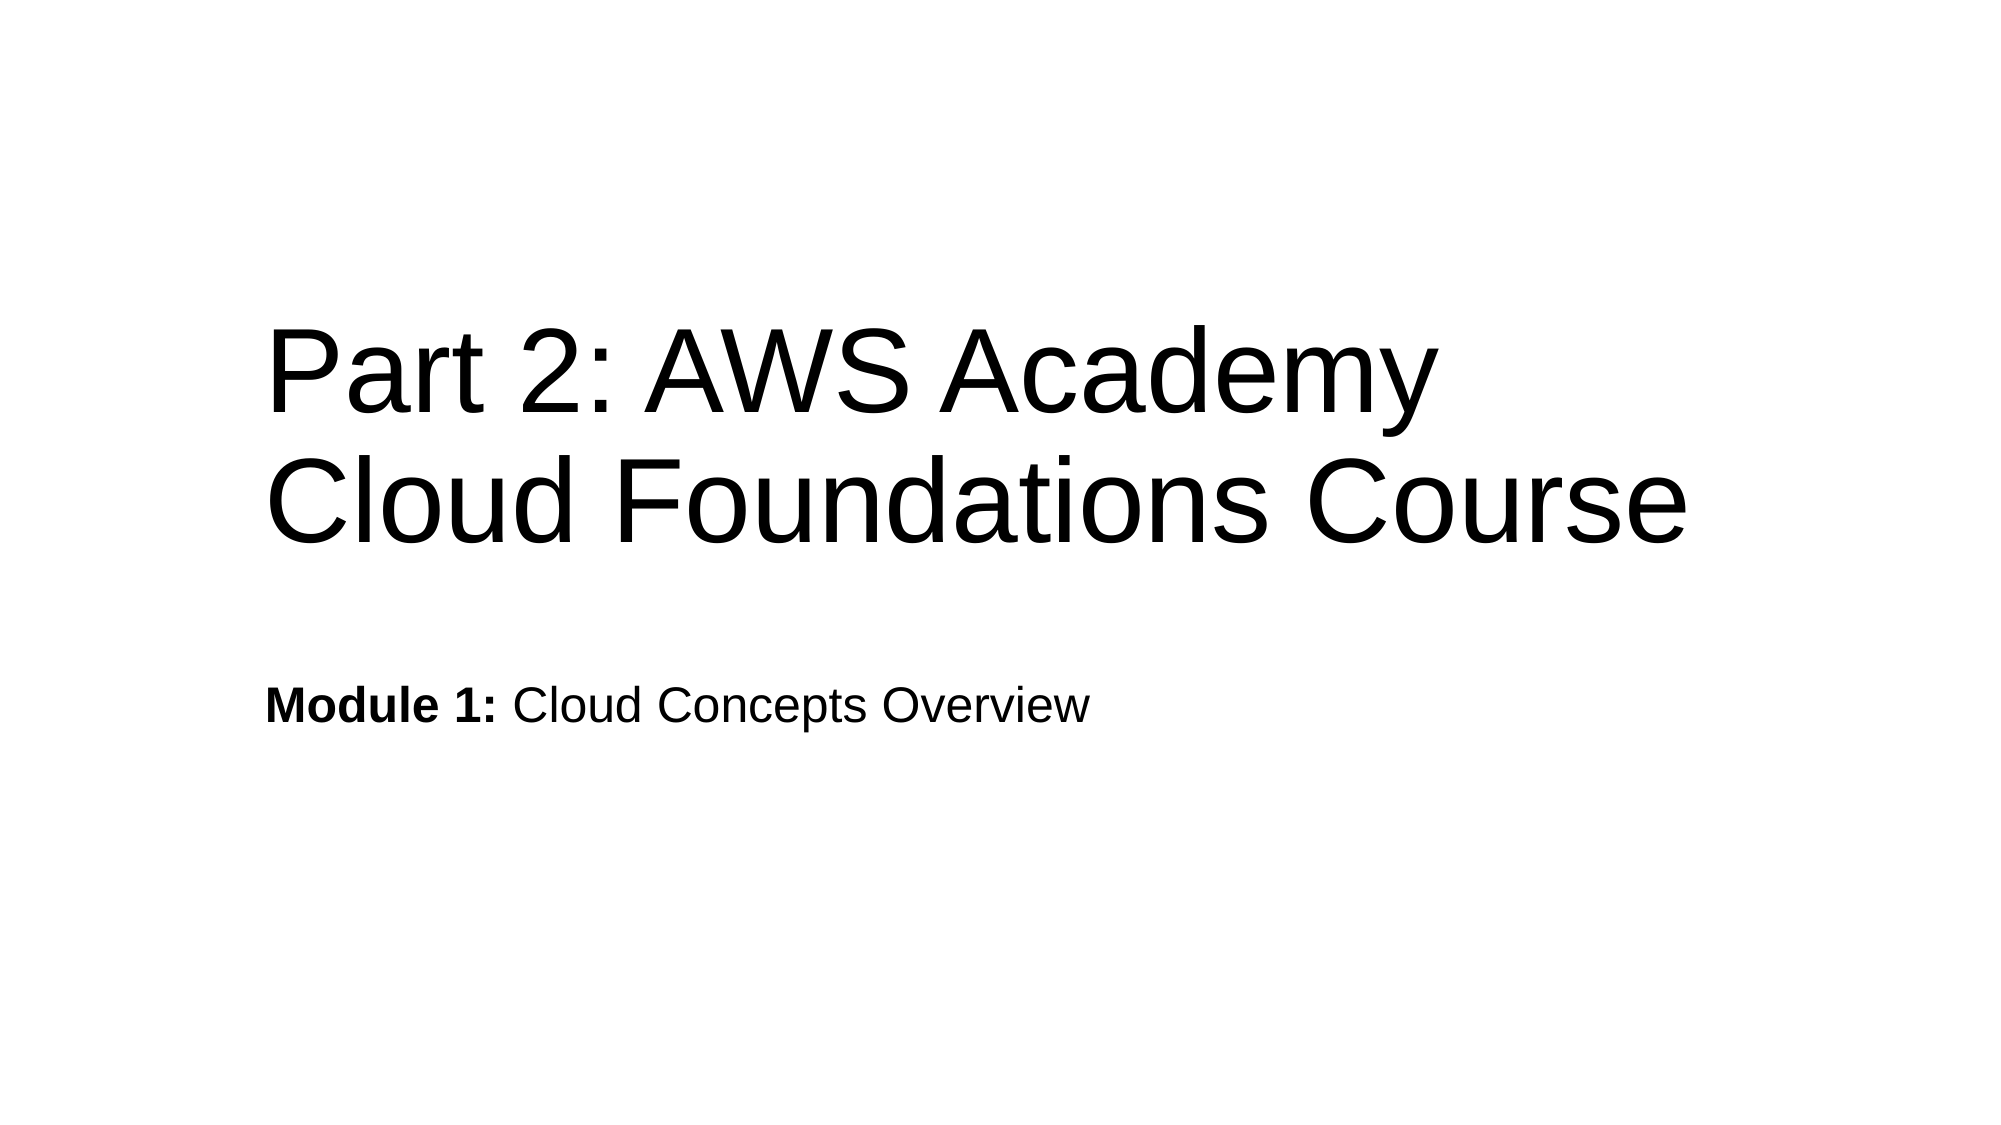

# Part 2: AWS Academy Cloud Foundations Course

Module 1: Cloud Concepts Overview

142